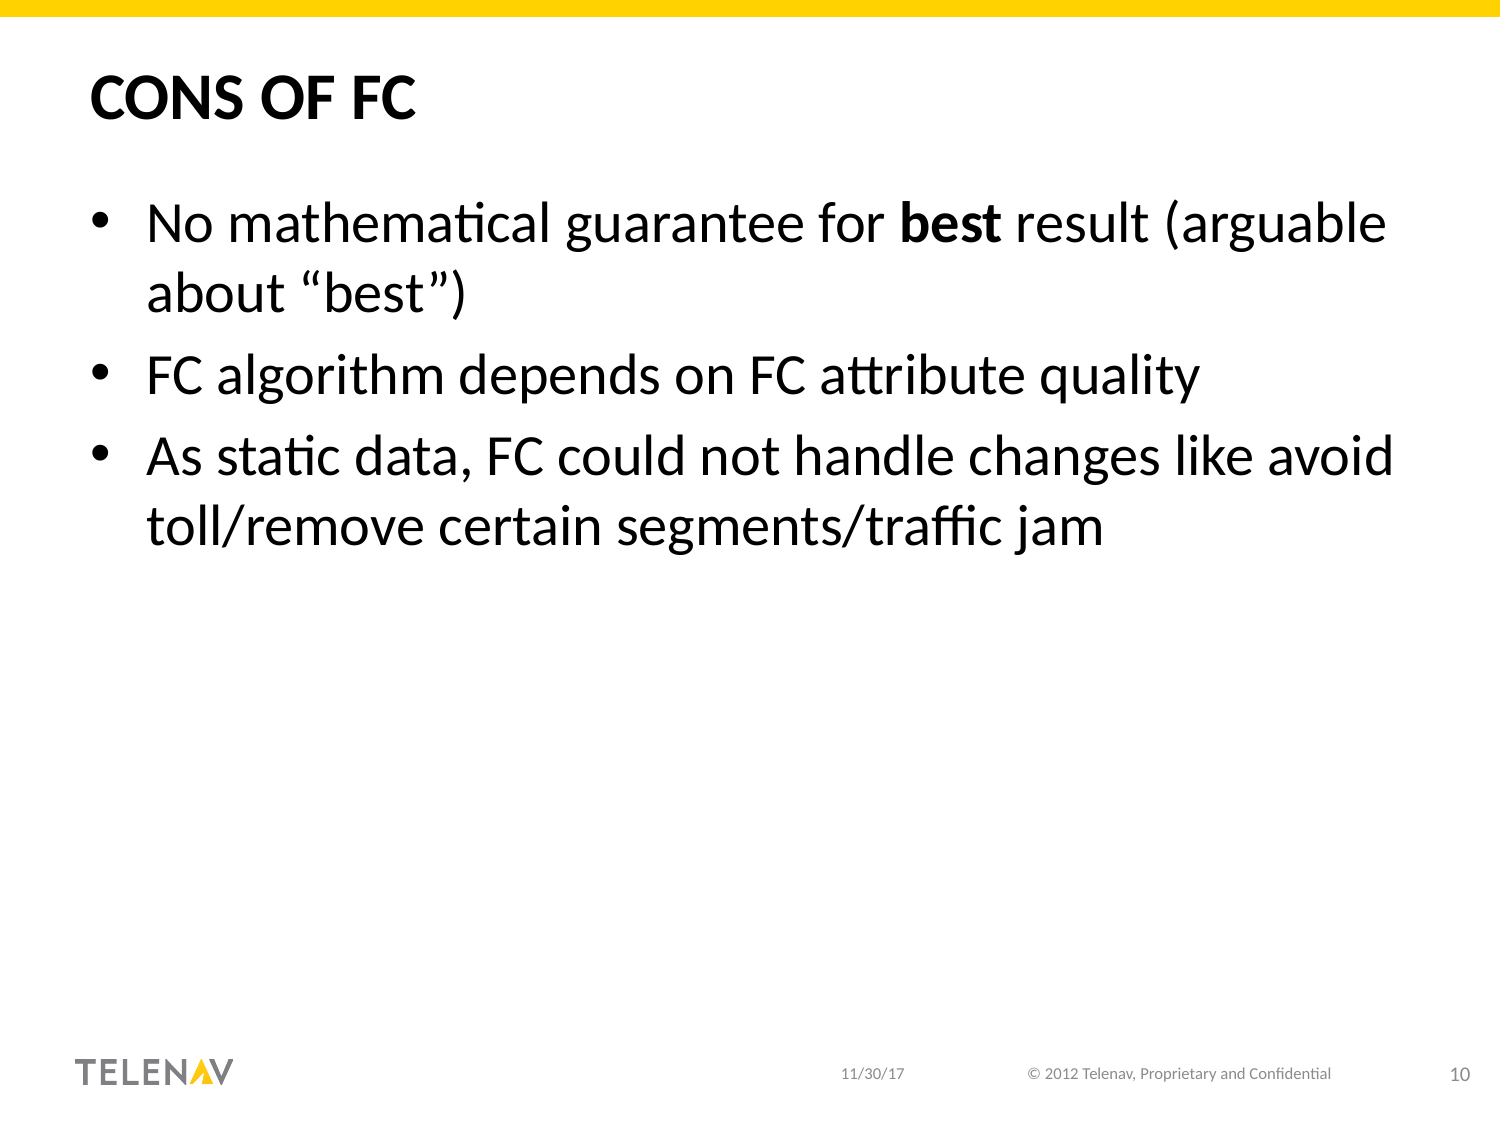

# Cons of FC
No mathematical guarantee for best result (arguable about “best”)
FC algorithm depends on FC attribute quality
As static data, FC could not handle changes like avoid toll/remove certain segments/traffic jam
11/30/17
© 2012 Telenav, Proprietary and Confidential
10